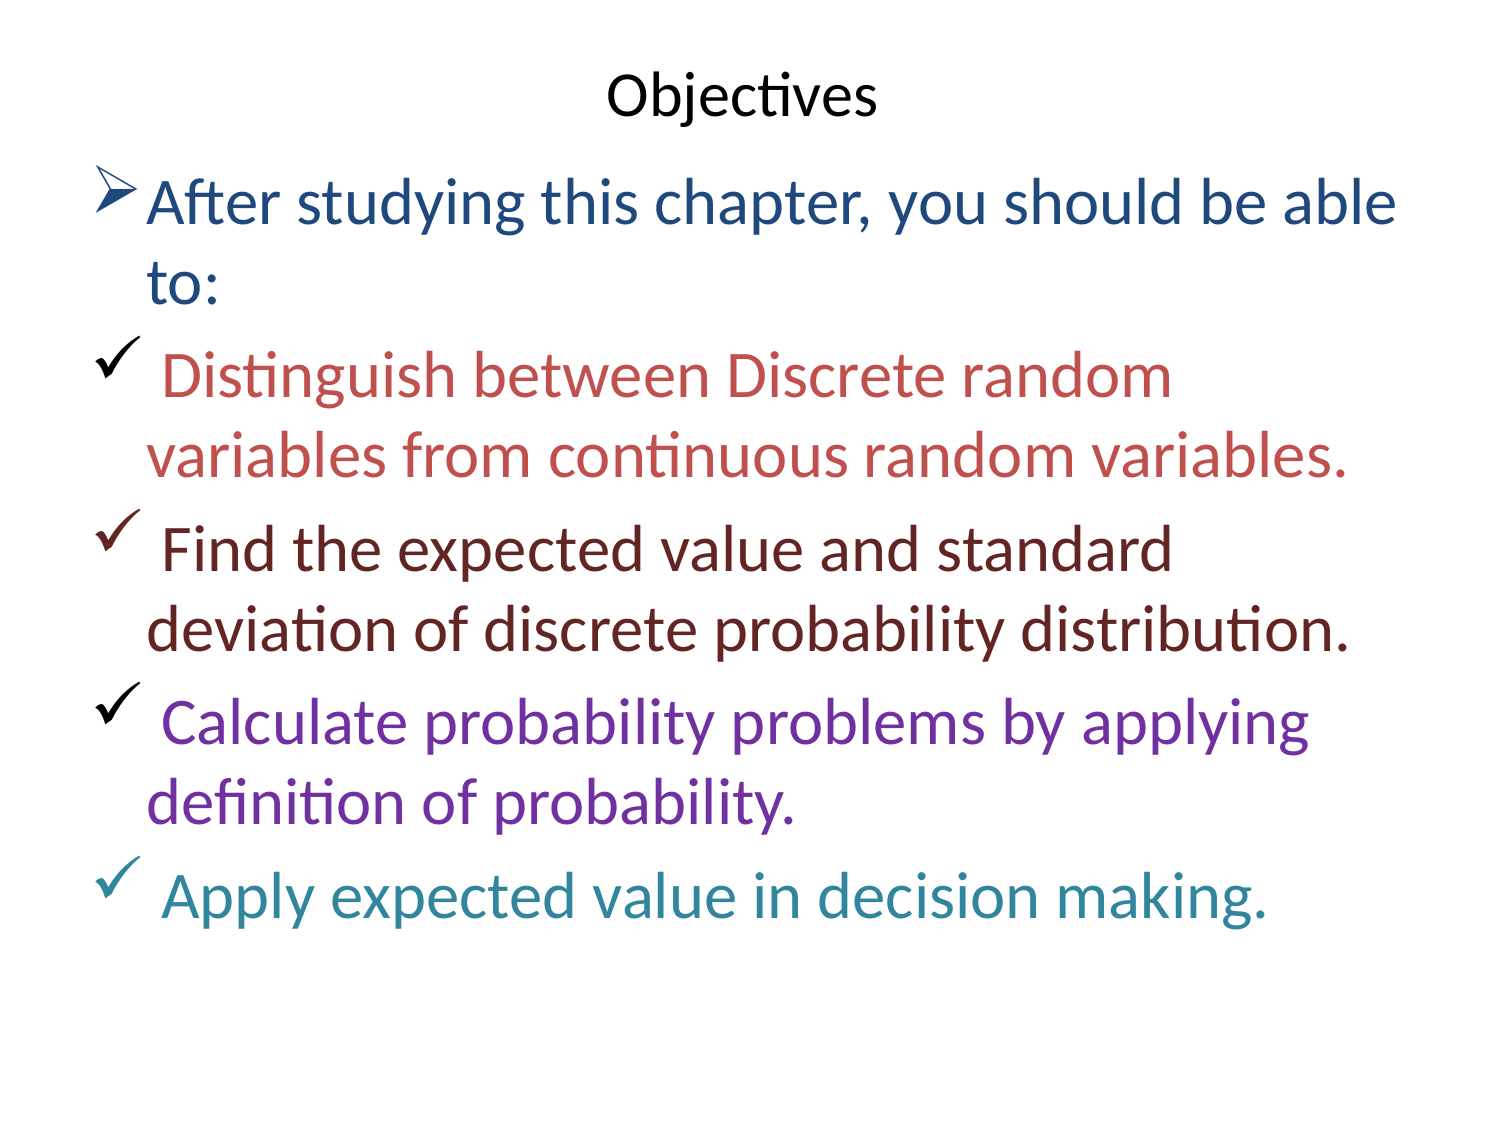

# Objectives
After studying this chapter, you should be able to:
 Distinguish between Discrete random variables from continuous random variables.
 Find the expected value and standard deviation of discrete probability distribution.
 Calculate probability problems by applying definition of probability.
 Apply expected value in decision making.